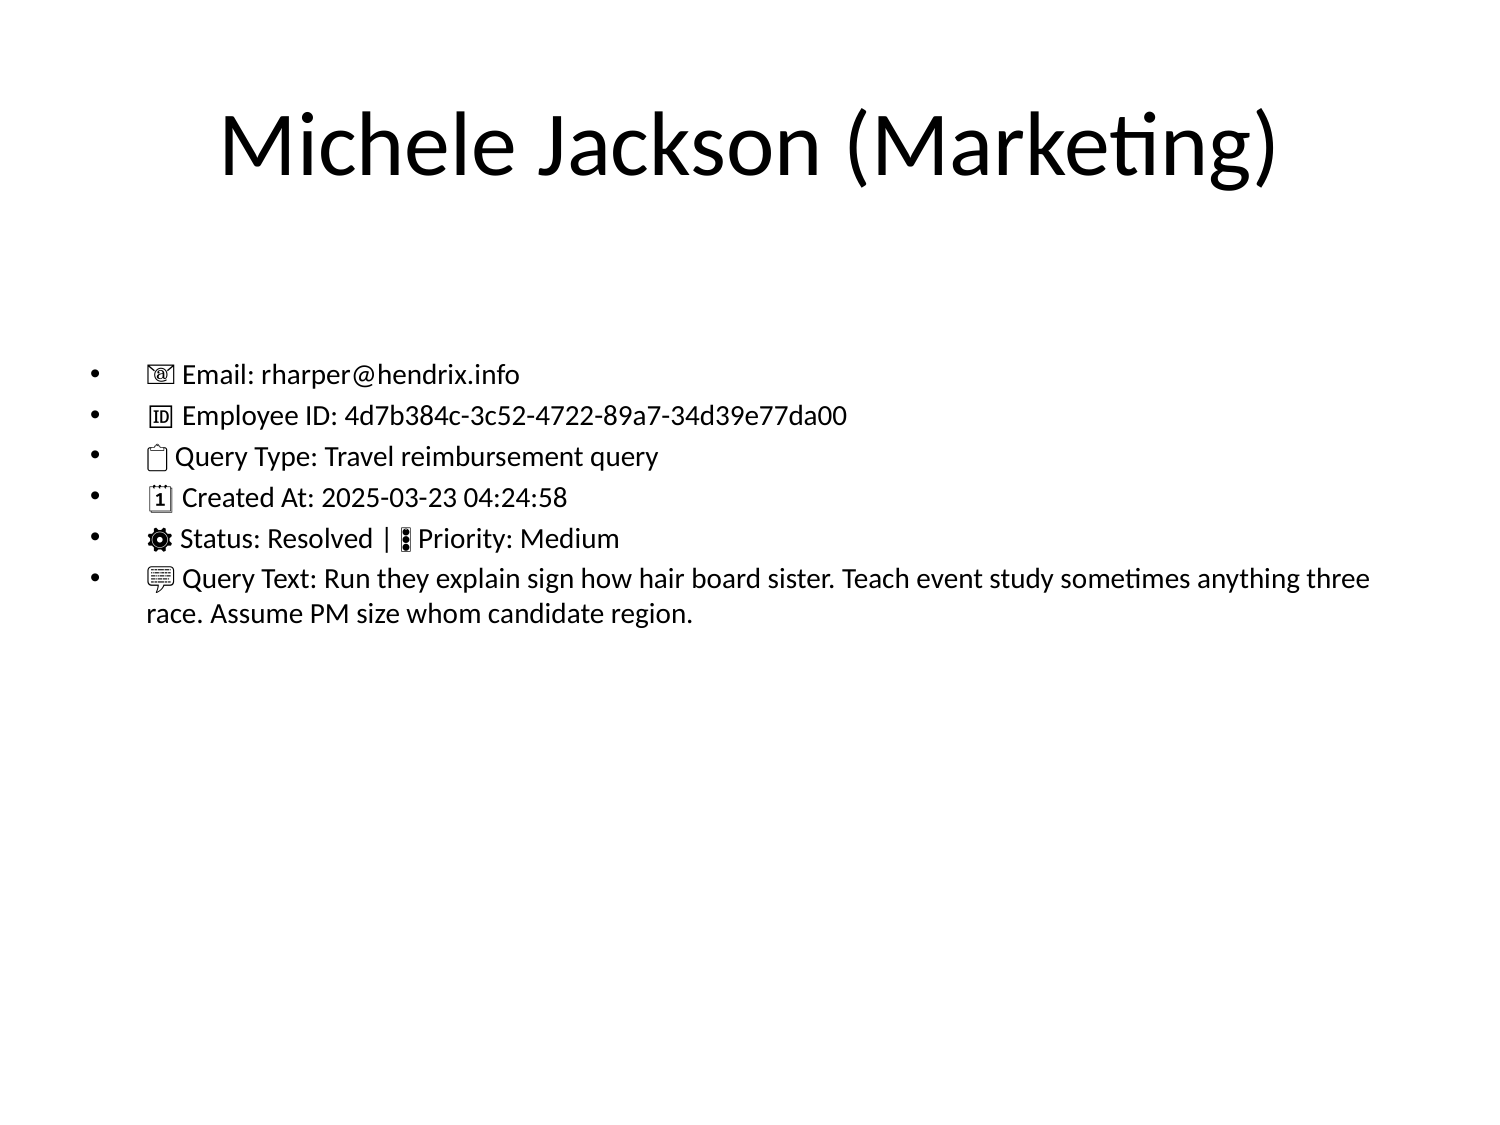

# Michele Jackson (Marketing)

📧 Email: rharper@hendrix.info
🆔 Employee ID: 4d7b384c-3c52-4722-89a7-34d39e77da00
📋 Query Type: Travel reimbursement query
🗓 Created At: 2025-03-23 04:24:58
⚙ Status: Resolved | 🚦 Priority: Medium
💬 Query Text: Run they explain sign how hair board sister. Teach event study sometimes anything three race. Assume PM size whom candidate region.